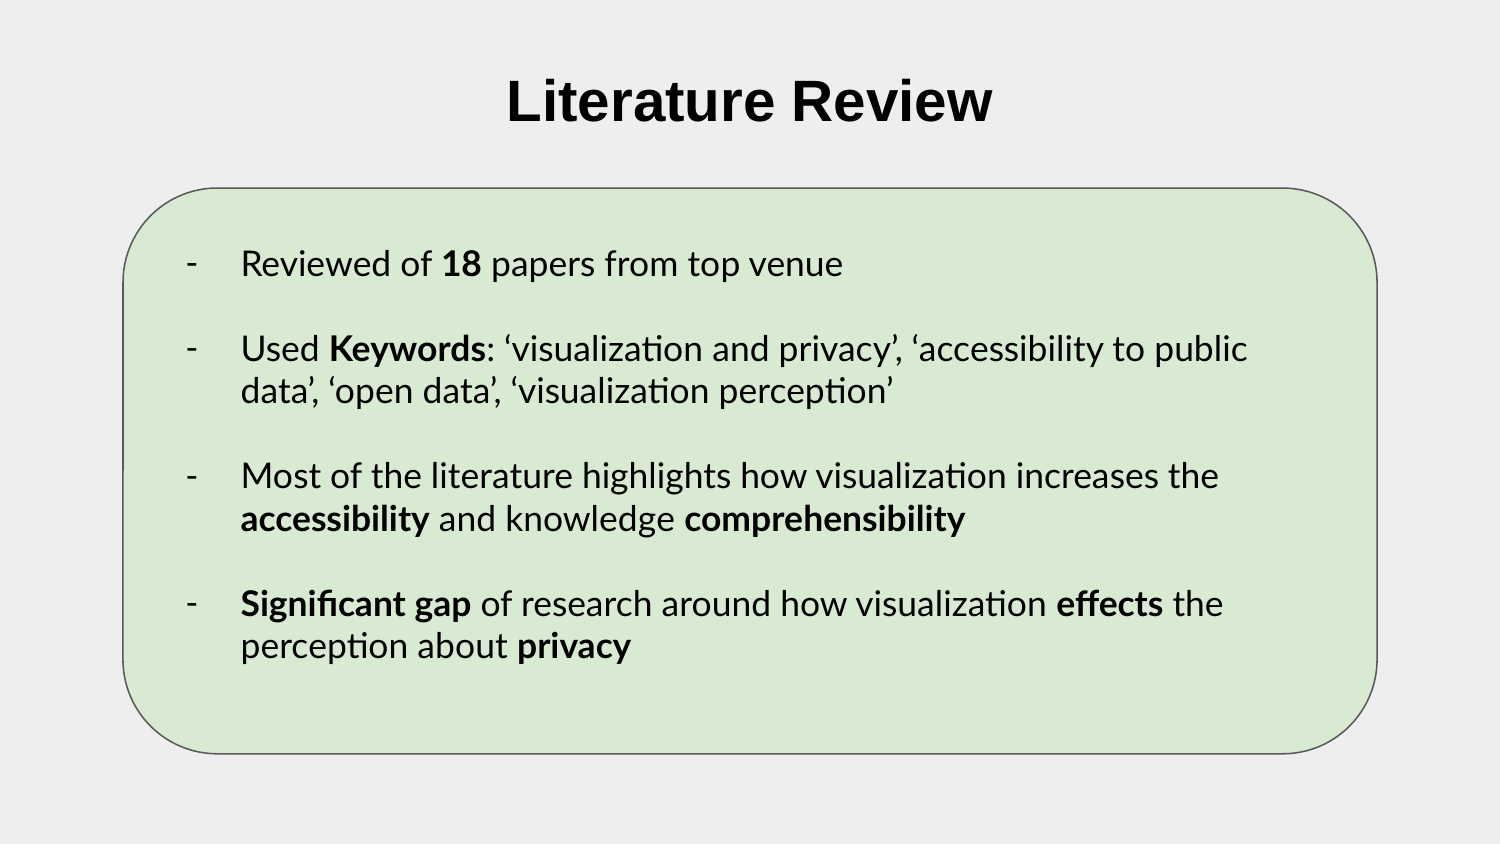

# Literature Review

Reviewed of 18 papers from top venue

Used Keywords: ‘visualization and privacy’, ‘accessibility to public data’, ‘open data’, ‘visualization perception’

Most of the literature highlights how visualization increases the accessibility and knowledge comprehensibility

Significant gap of research around how visualization effects the perception about privacy